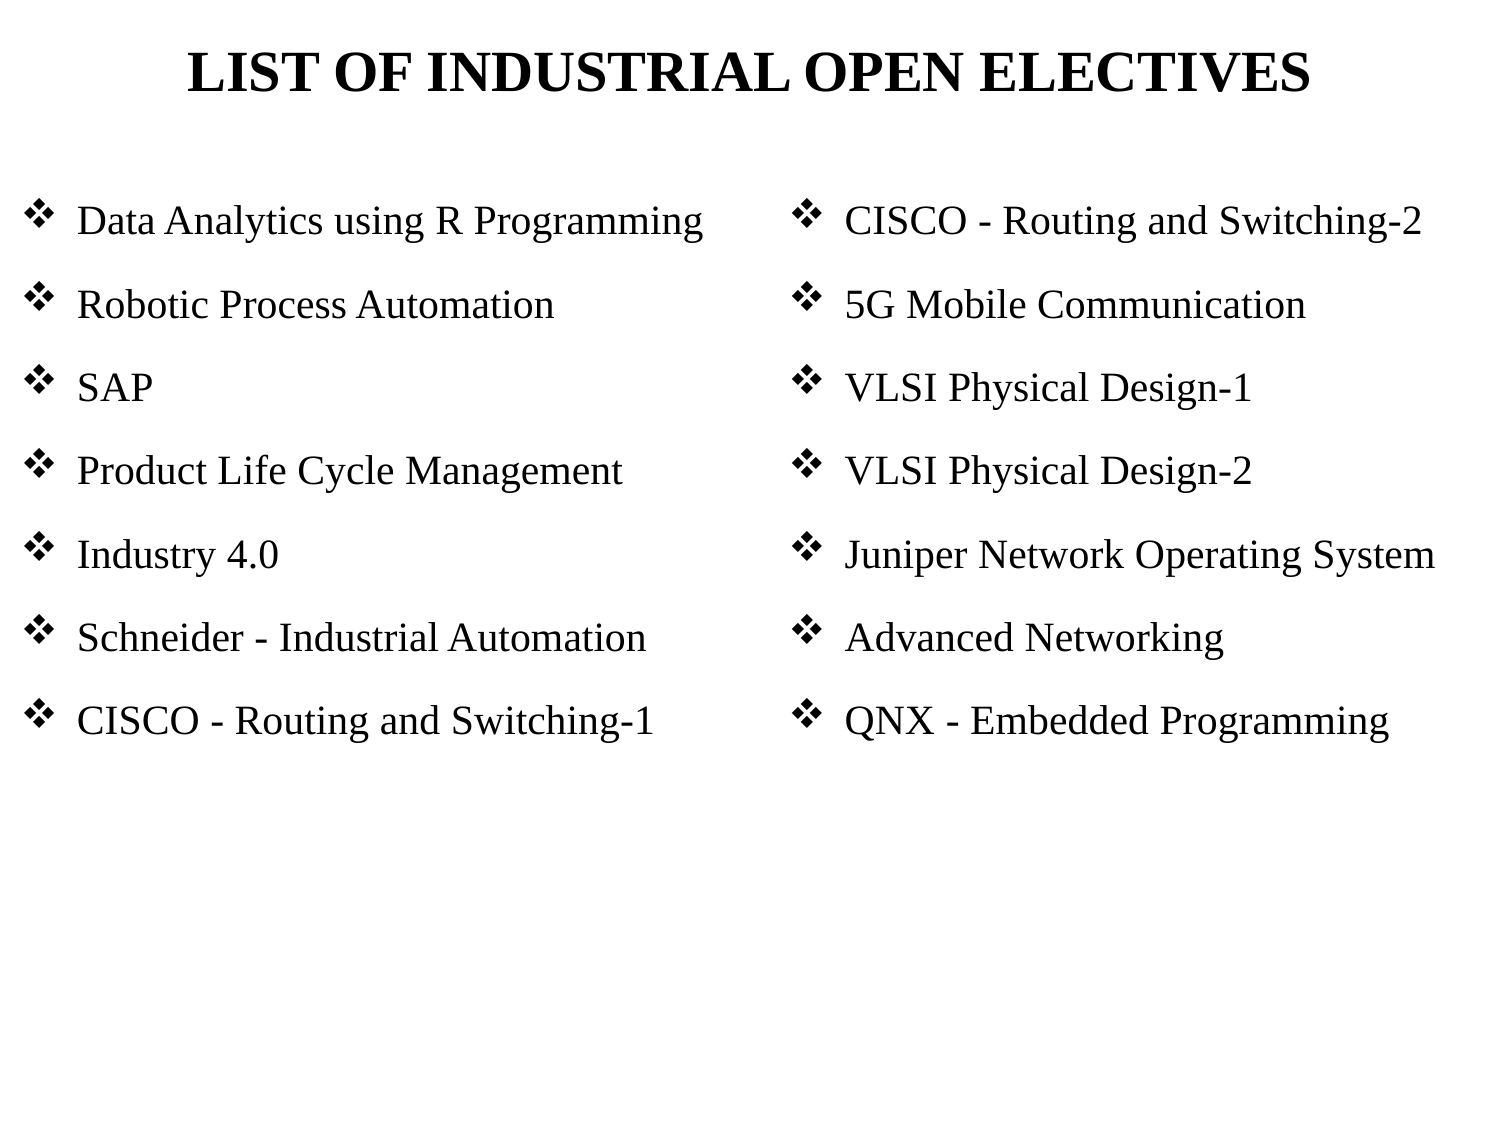

# LIST OF INDUSTRIAL OPEN ELECTIVES
Data Analytics using R Programming
Robotic Process Automation
SAP
Product Life Cycle Management
Industry 4.0
Schneider - Industrial Automation
CISCO - Routing and Switching-1
CISCO - Routing and Switching-2
5G Mobile Communication
VLSI Physical Design-1
VLSI Physical Design-2
Juniper Network Operating System
Advanced Networking
QNX - Embedded Programming